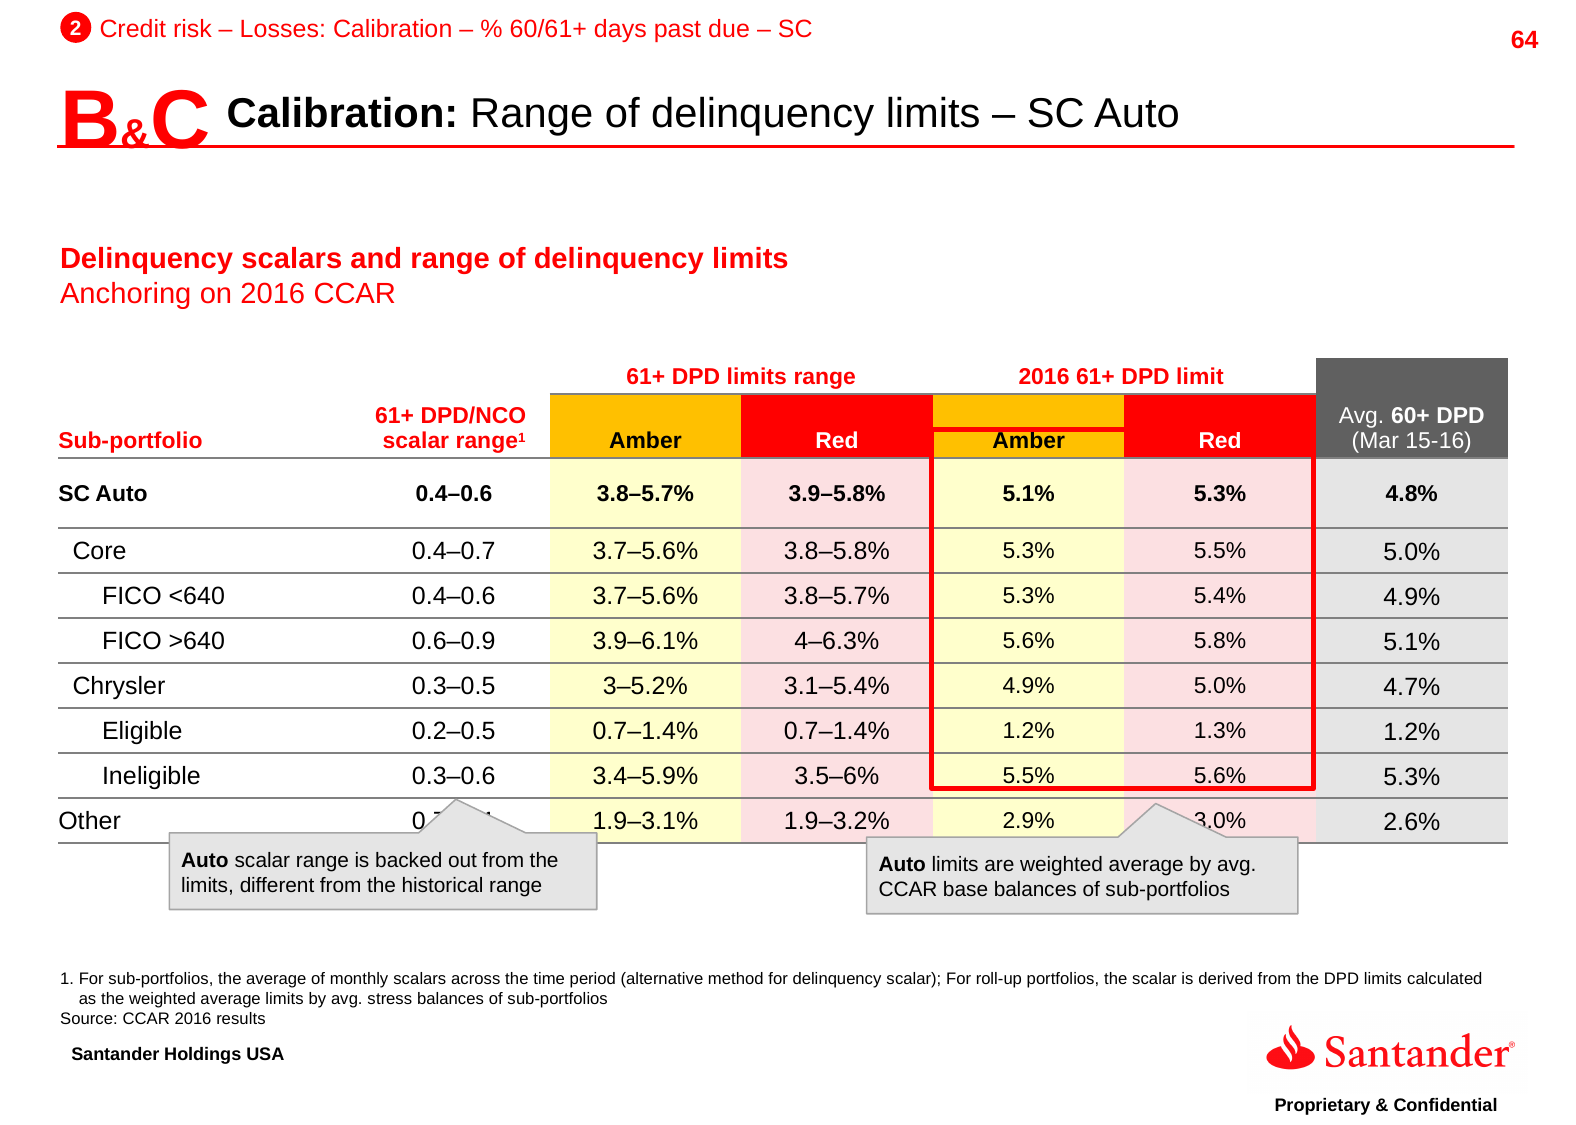

2
Credit risk – Losses: Calibration – % 60/61+ days past due – SC
B&C
Calibration: Range of delinquency limits – SC Auto
Delinquency scalars and range of delinquency limits
Anchoring on 2016 CCAR
| Sub-portfolio | 61+ DPD/NCO scalar range1 | 61+ DPD limits range |  | 2016 61+ DPD limit |  | Avg. 60+ DPD (Mar 15-16) |
| --- | --- | --- | --- | --- | --- | --- |
|  |  | Amber | Red | Amber | Red |  |
| SC Auto | 0.4–0.6 | 3.8–5.7% | 3.9–5.8% | 5.1% | 5.3% | 4.8% |
| Core | 0.4–0.7 | 3.7–5.6% | 3.8–5.8% | 5.3% | 5.5% | 5.0% |
| FICO <640 | 0.4–0.6 | 3.7–5.6% | 3.8–5.7% | 5.3% | 5.4% | 4.9% |
| FICO >640 | 0.6–0.9 | 3.9–6.1% | 4–6.3% | 5.6% | 5.8% | 5.1% |
| Chrysler | 0.3–0.5 | 3–5.2% | 3.1–5.4% | 4.9% | 5.0% | 4.7% |
| Eligible | 0.2–0.5 | 0.7–1.4% | 0.7–1.4% | 1.2% | 1.3% | 1.2% |
| Ineligible | 0.3–0.6 | 3.4–5.9% | 3.5–6% | 5.5% | 5.6% | 5.3% |
| Other | 0.7–1.1 | 1.9–3.1% | 1.9–3.2% | 2.9% | 3.0% | 2.6% |

Auto scalar range is backed out from the limits, different from the historical range
Auto limits are weighted average by avg. CCAR base balances of sub-portfolios
For sub-portfolios, the average of monthly scalars across the time period (alternative method for delinquency scalar); For roll-up portfolios, the scalar is derived from the DPD limits calculated as the weighted average limits by avg. stress balances of sub-portfolios
Source: CCAR 2016 results